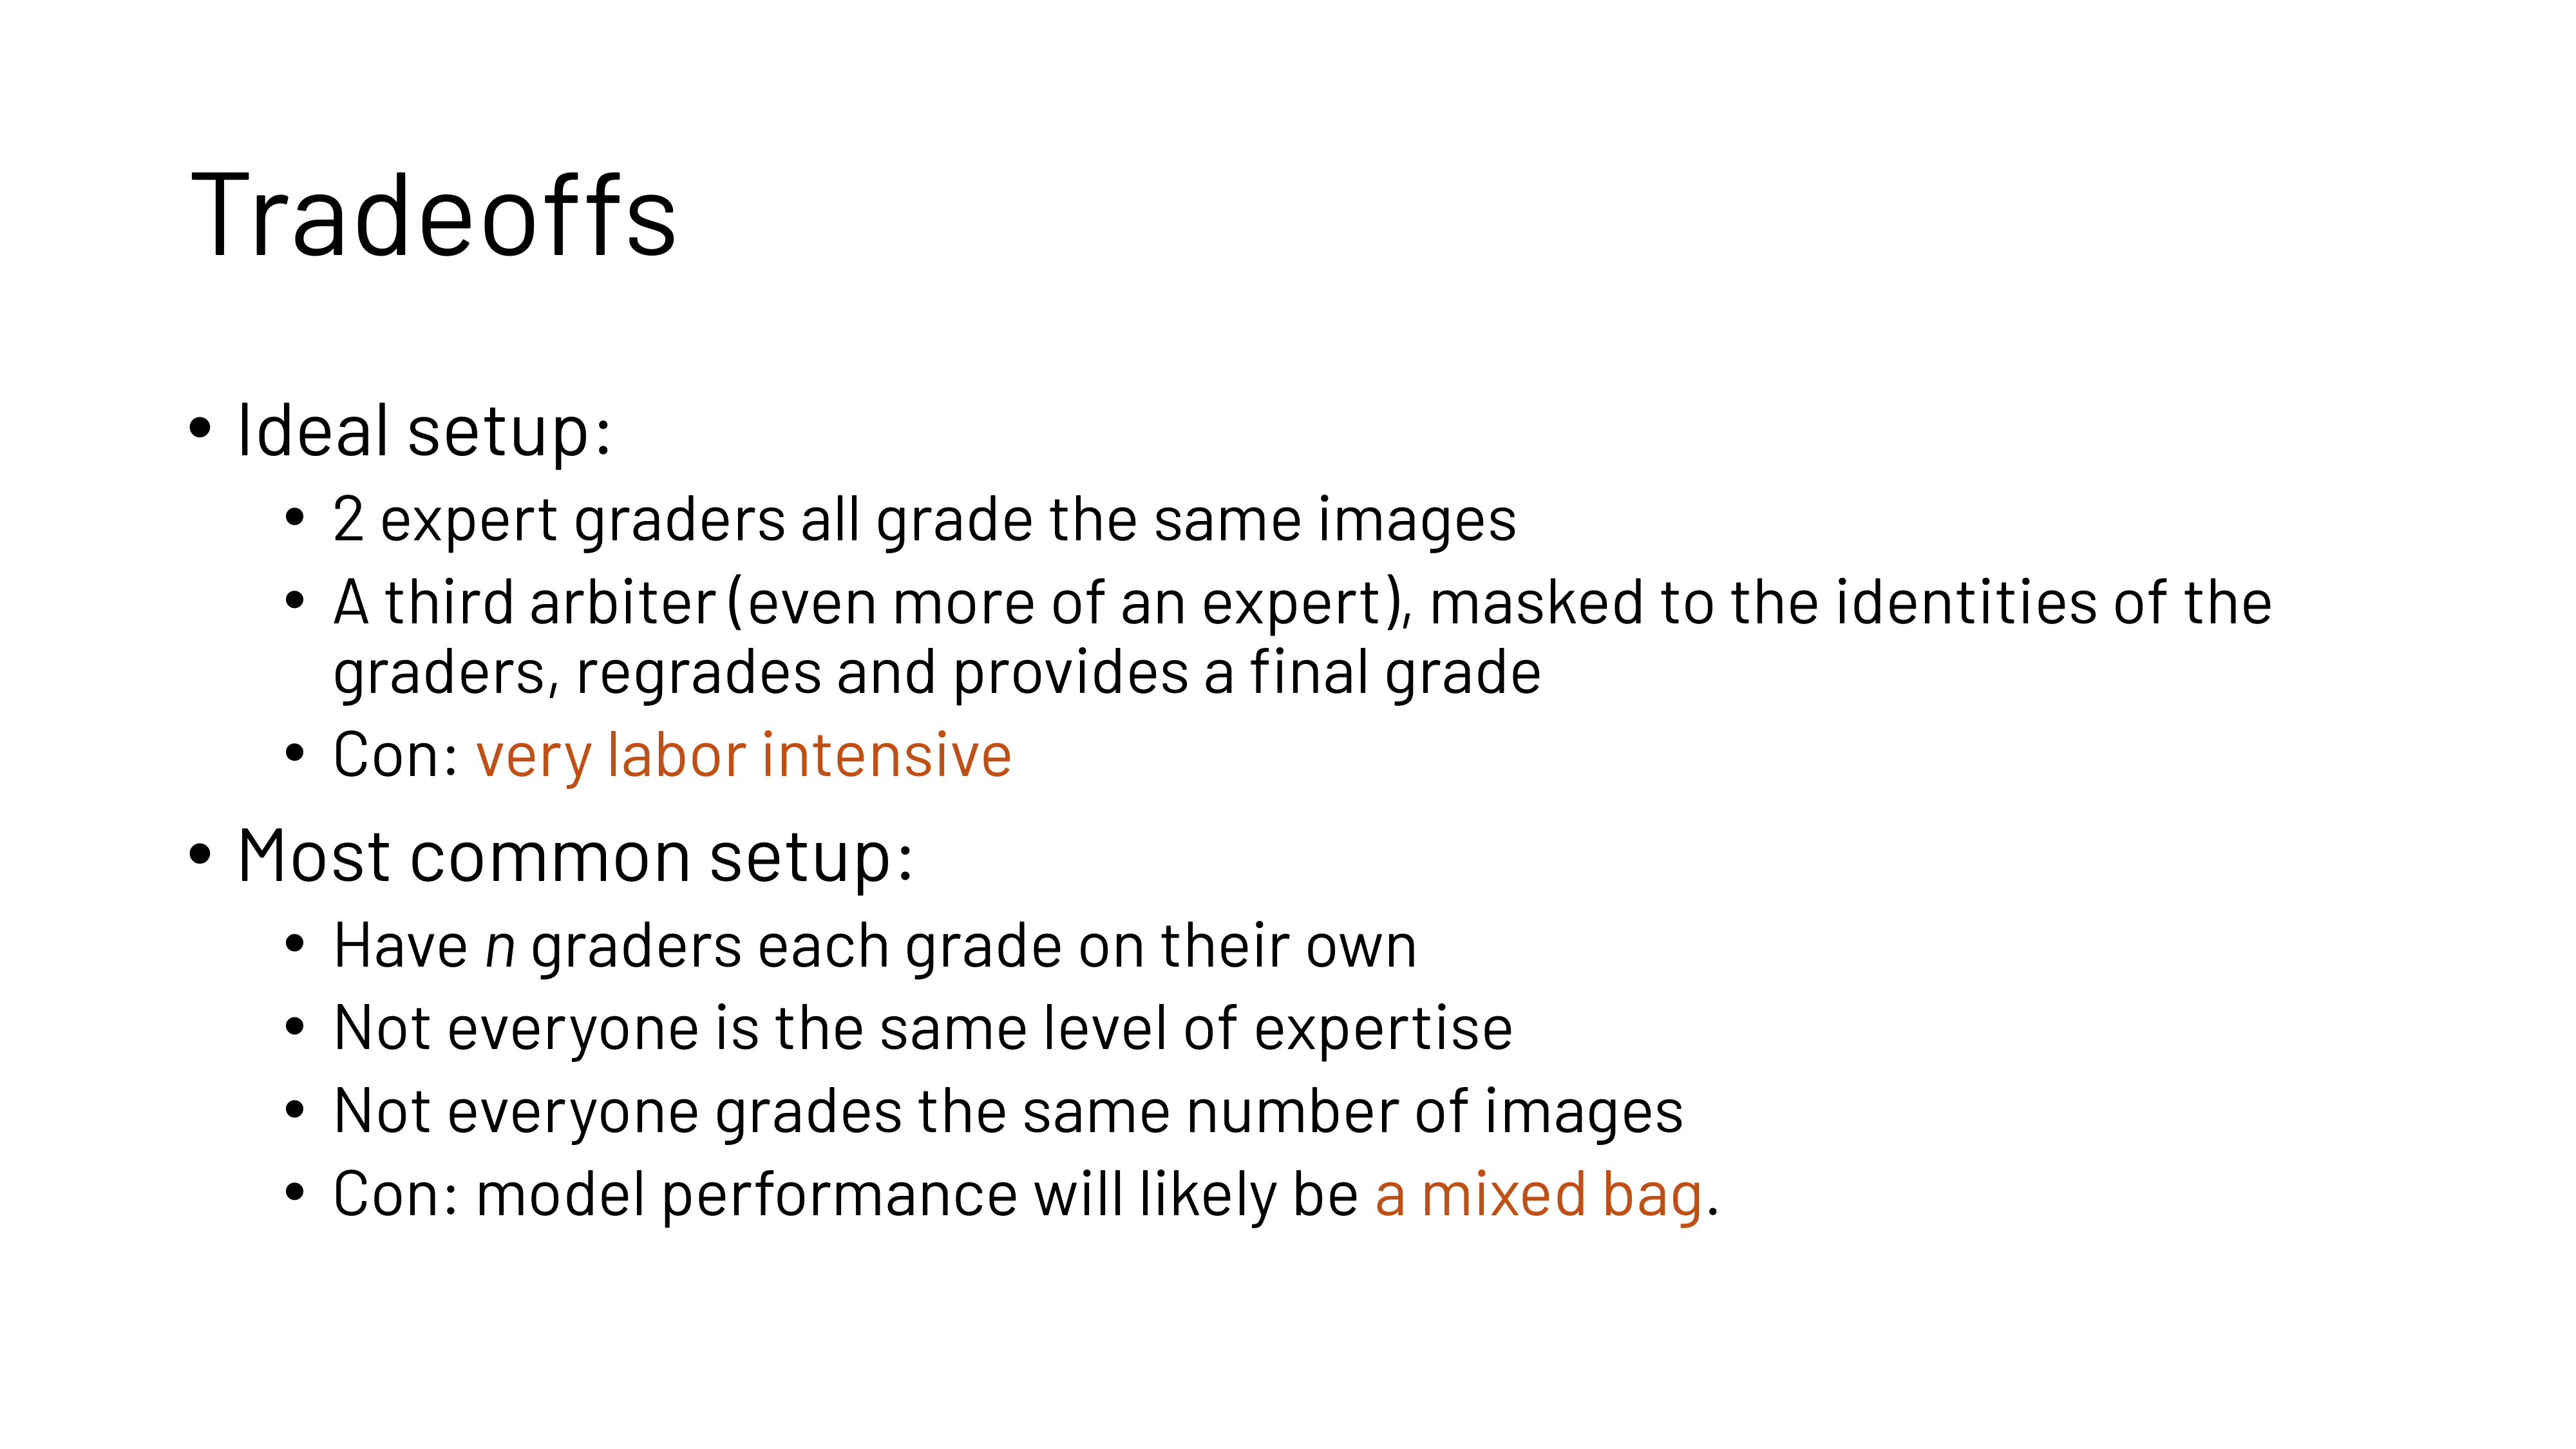

# Tradeoffs
Ideal setup:
2 expert graders all grade the same images
A third arbiter (even more of an expert), masked to the identities of the graders, regrades and provides a final grade
Con: very labor intensive
Most common setup:
Have n graders each grade on their own
Not everyone is the same level of expertise
Not everyone grades the same number of images
Con: model performance will likely be a mixed bag.